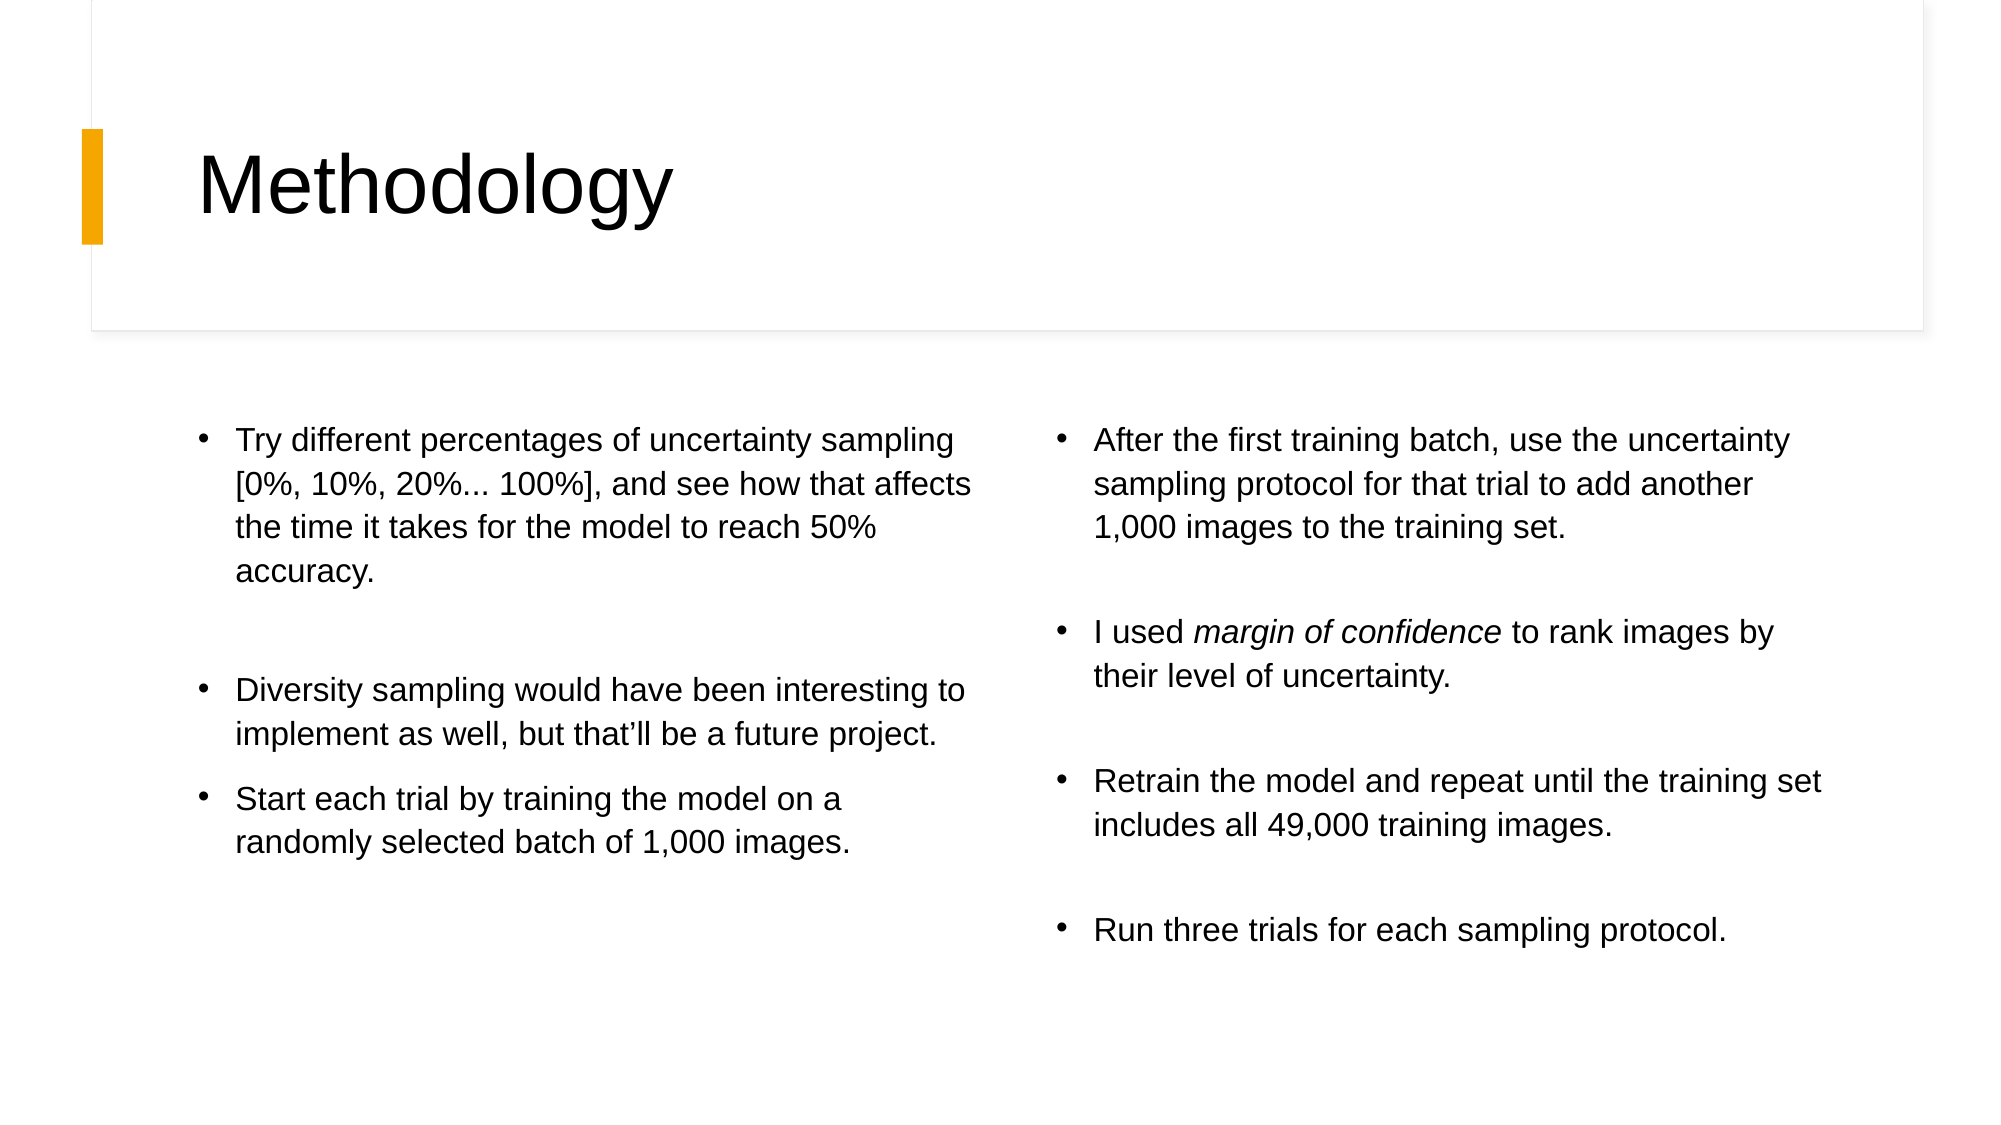

# Methodology
Try different percentages of uncertainty sampling [0%, 10%, 20%... 100%], and see how that affects the time it takes for the model to reach 50% accuracy.

Diversity sampling would have been interesting to implement as well, but that’ll be a future project.
Start each trial by training the model on a randomly selected batch of 1,000 images.

After the first training batch, use the uncertainty sampling protocol for that trial to add another 1,000 images to the training set.

I used margin of confidence to rank images by their level of uncertainty.

Retrain the model and repeat until the training set includes all 49,000 training images.

Run three trials for each sampling protocol.